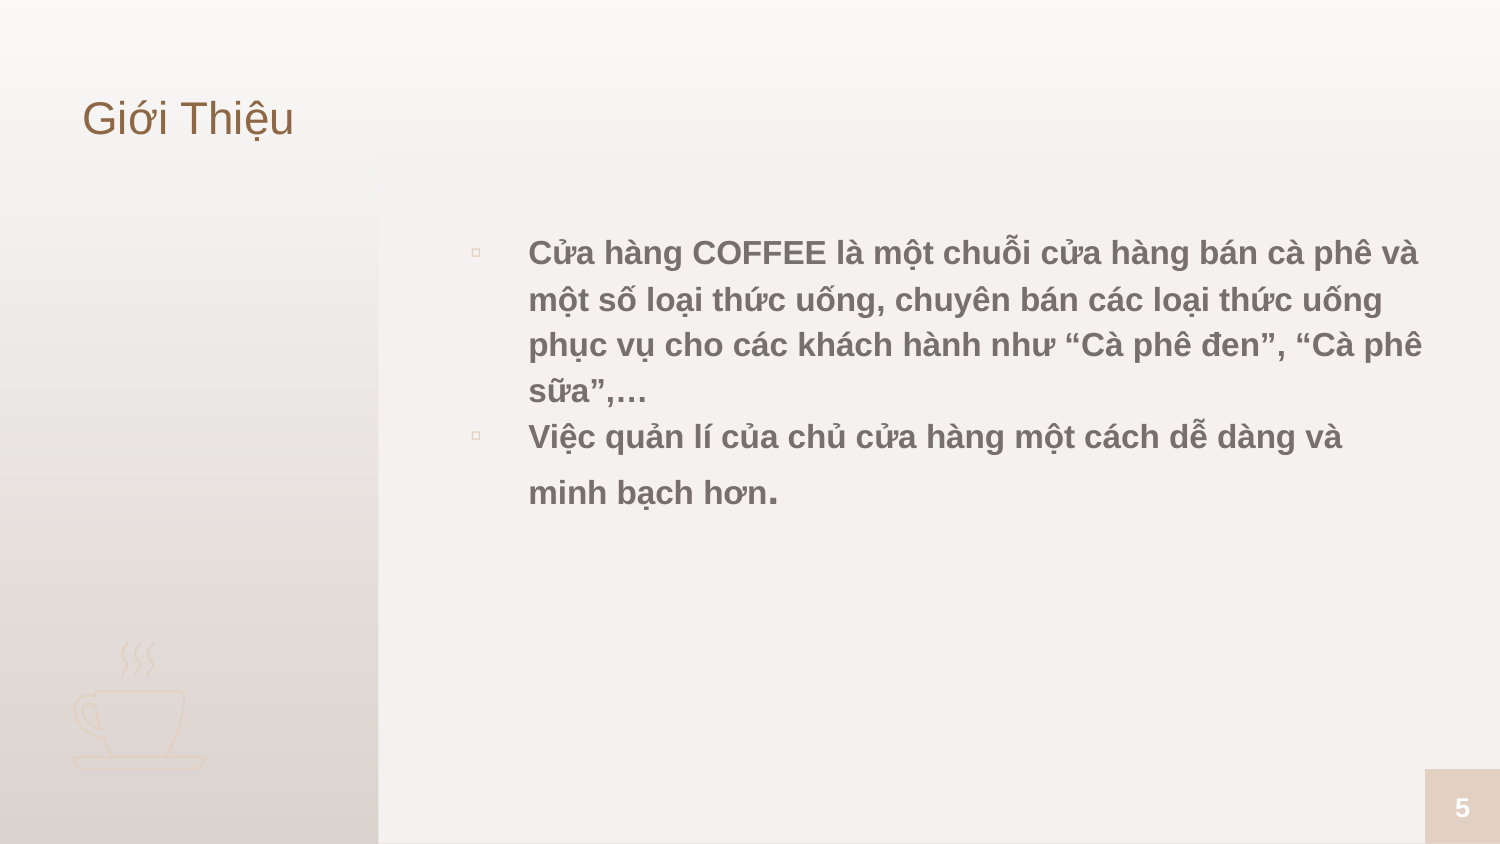

# Giới Thiệu
Cửa hàng COFFEE là một chuỗi cửa hàng bán cà phê và một số loại thức uống, chuyên bán các loại thức uống phục vụ cho các khách hành như “Cà phê đen”, “Cà phê sữa”,…
Việc quản lí của chủ cửa hàng một cách dễ dàng và minh bạch hơn.

5